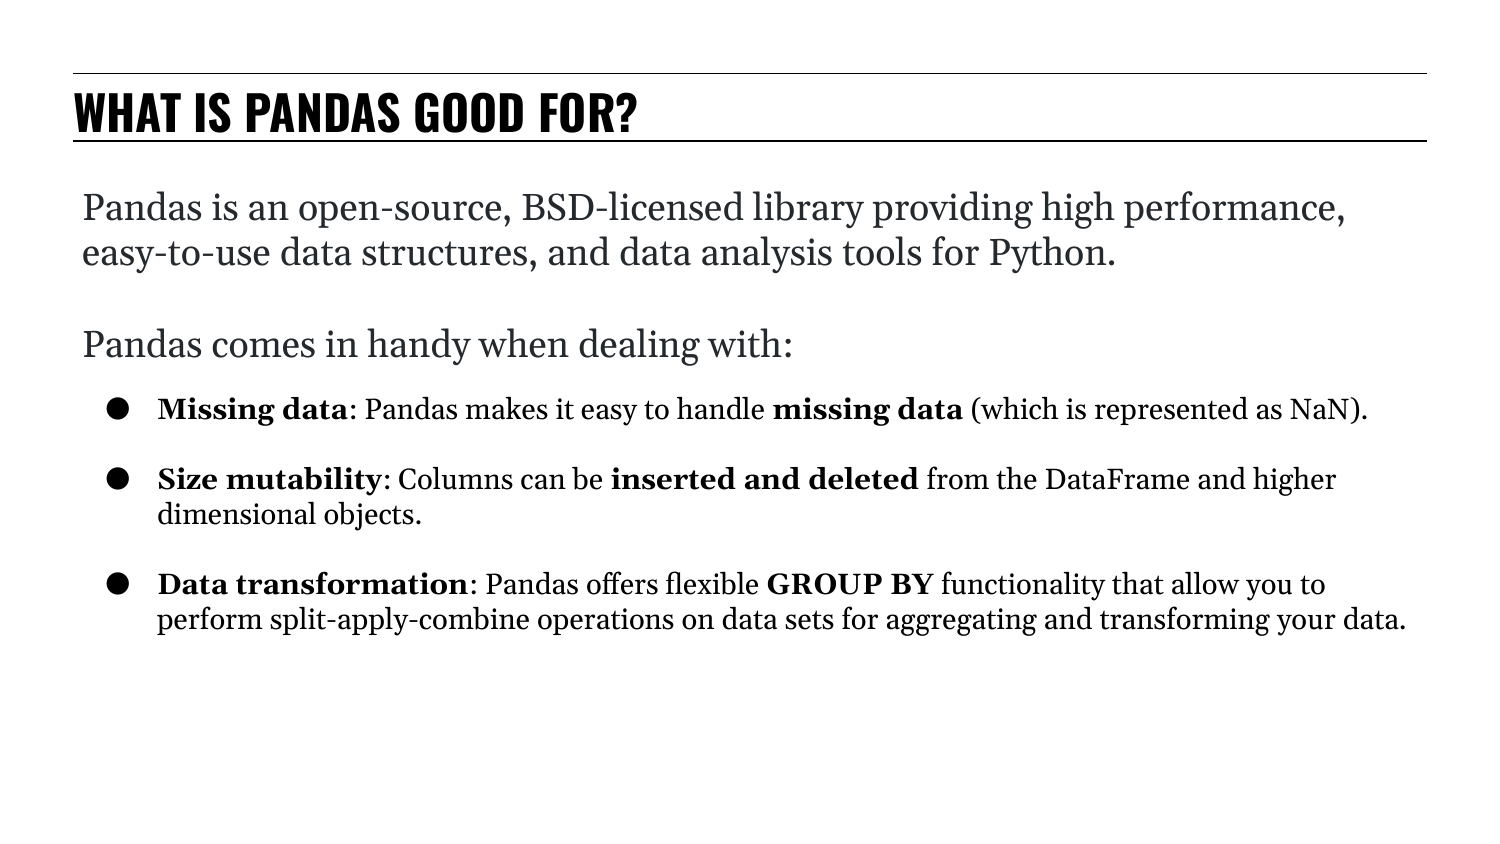

WHAT IS PANDAS GOOD FOR?

Pandas is an open-source, BSD-licensed library providing high performance, easy-to-use data structures, and data analysis tools for Python.
Pandas comes in handy when dealing with:
Missing data: Pandas makes it easy to handle missing data (which is represented as NaN).
Size mutability: Columns can be inserted and deleted from the DataFrame and higher dimensional objects.
Data transformation: Pandas offers flexible GROUP BY functionality that allow you to perform split-apply-combine operations on data sets for aggregating and transforming your data.